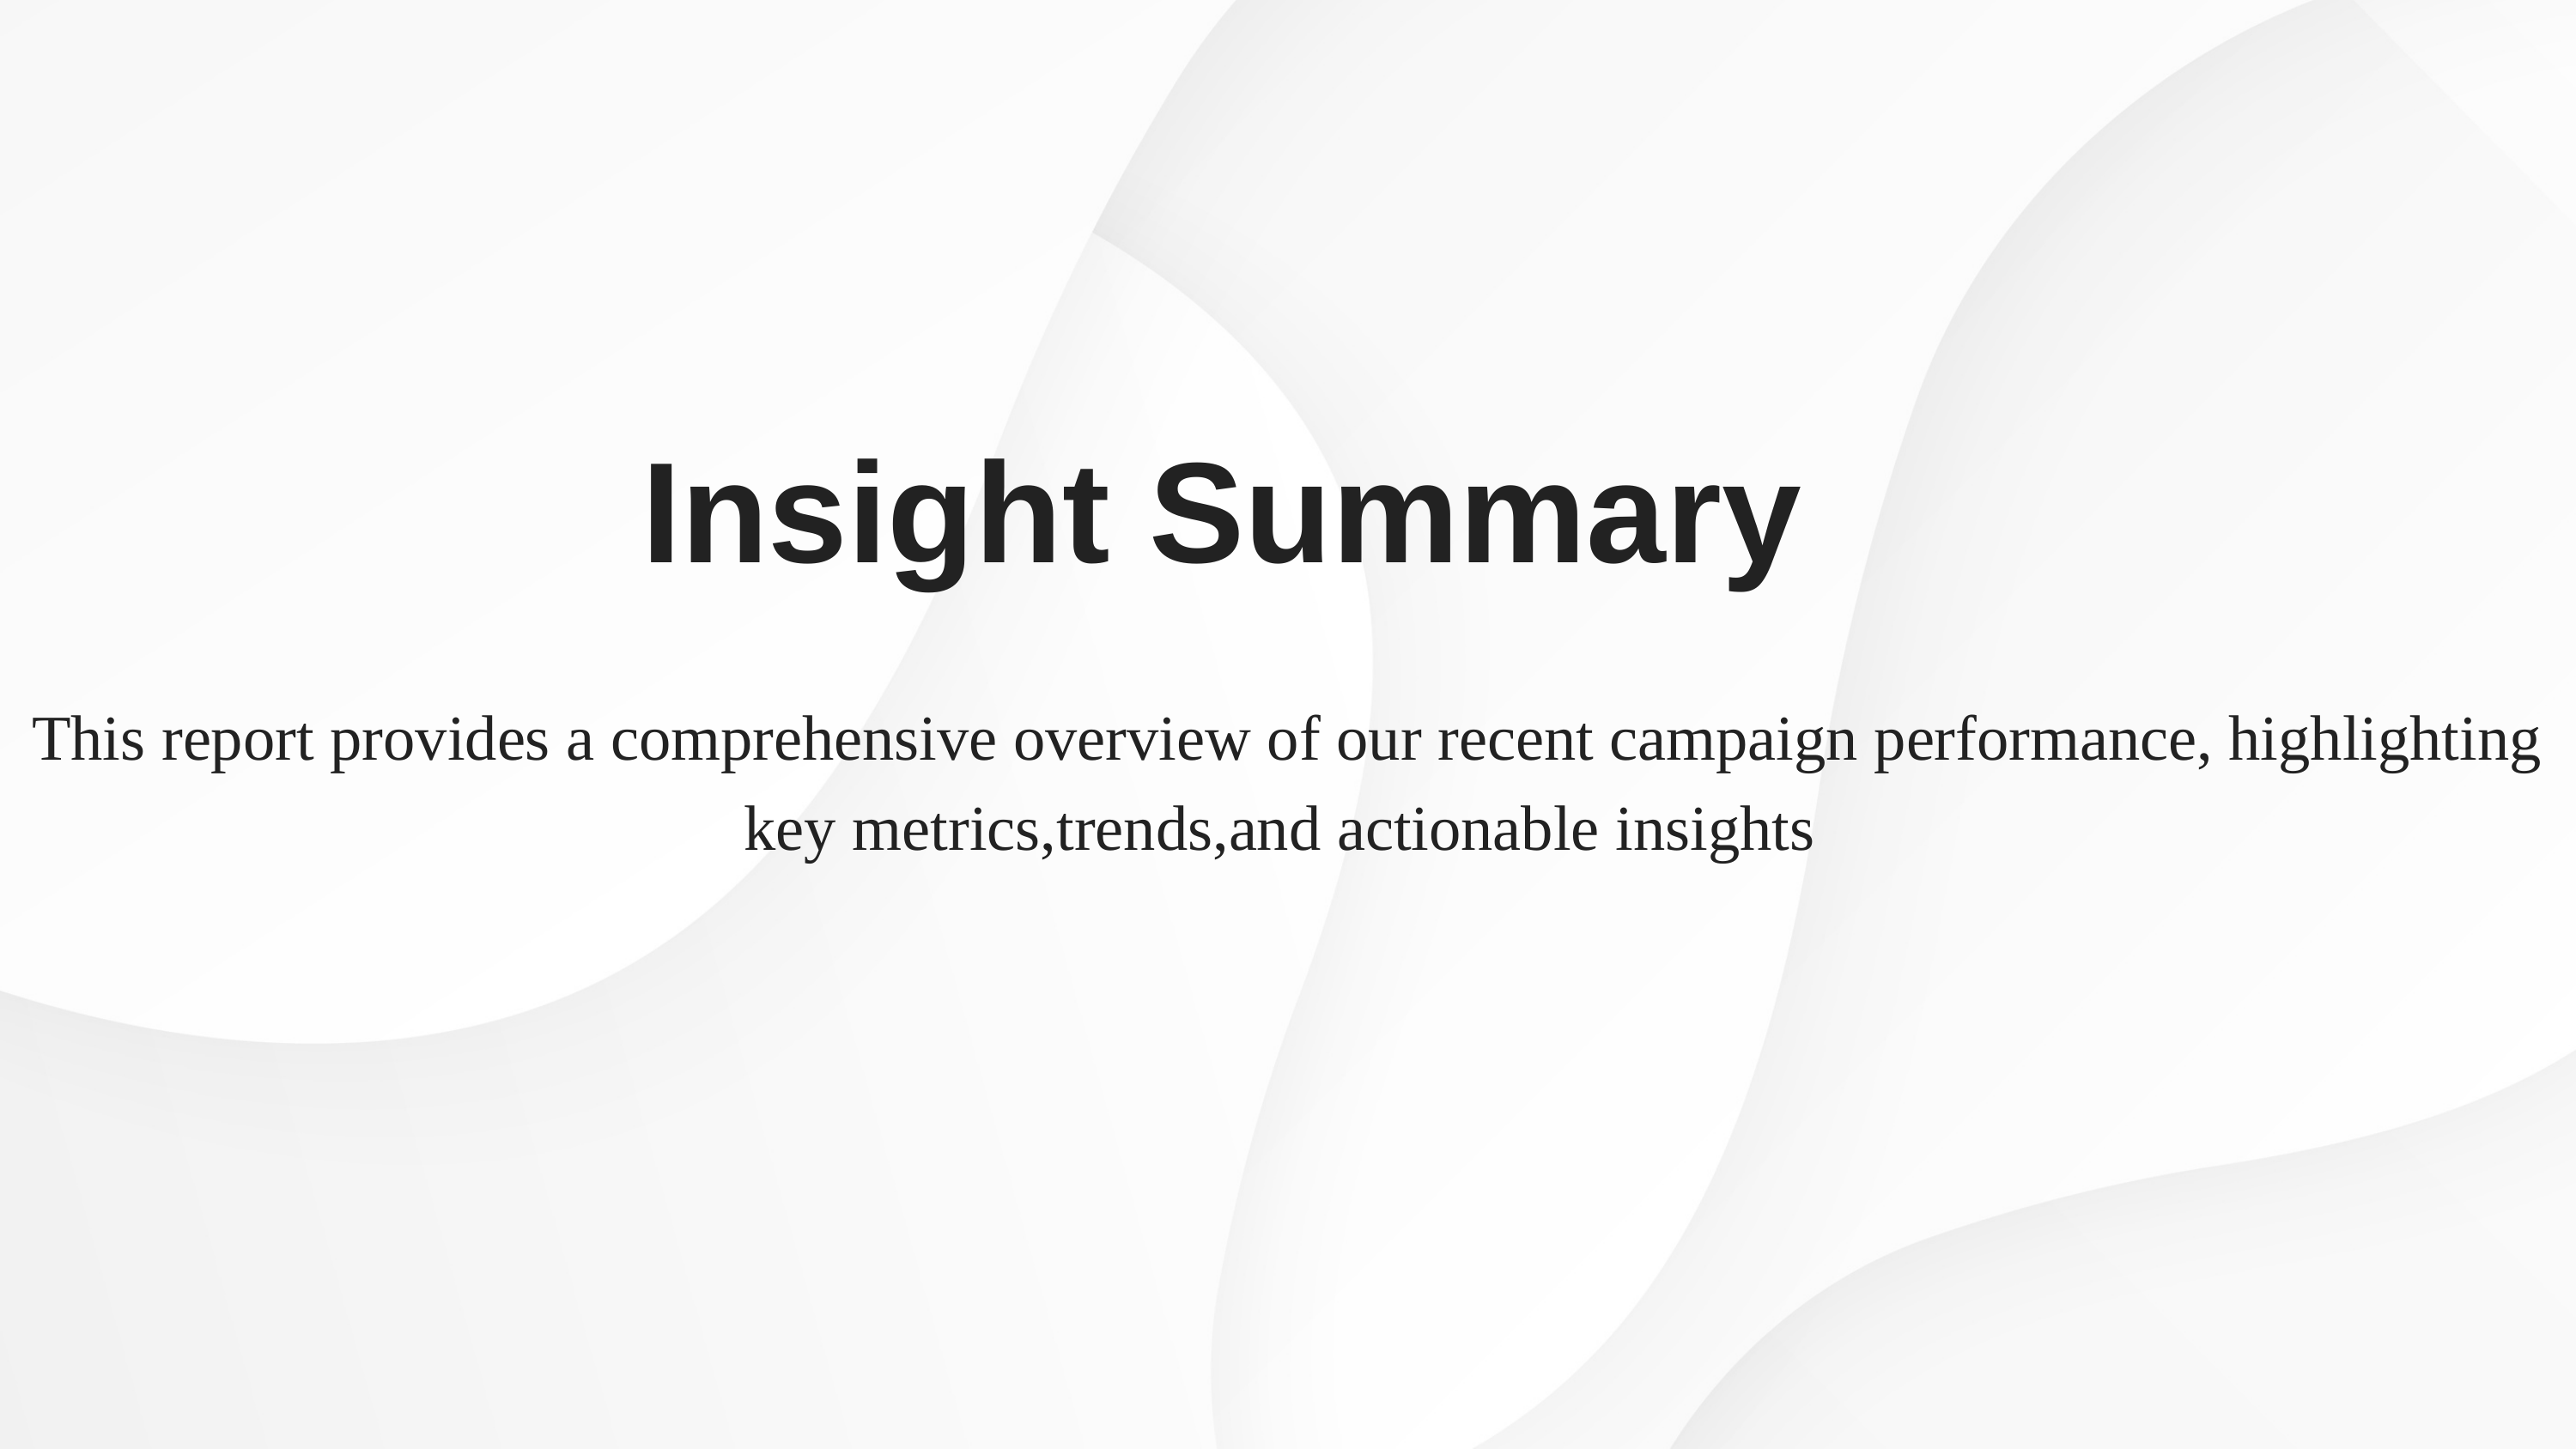

Insight Summary
This report provides a comprehensive overview of our recent campaign performance, highlighting key metrics,trends,and actionable insights